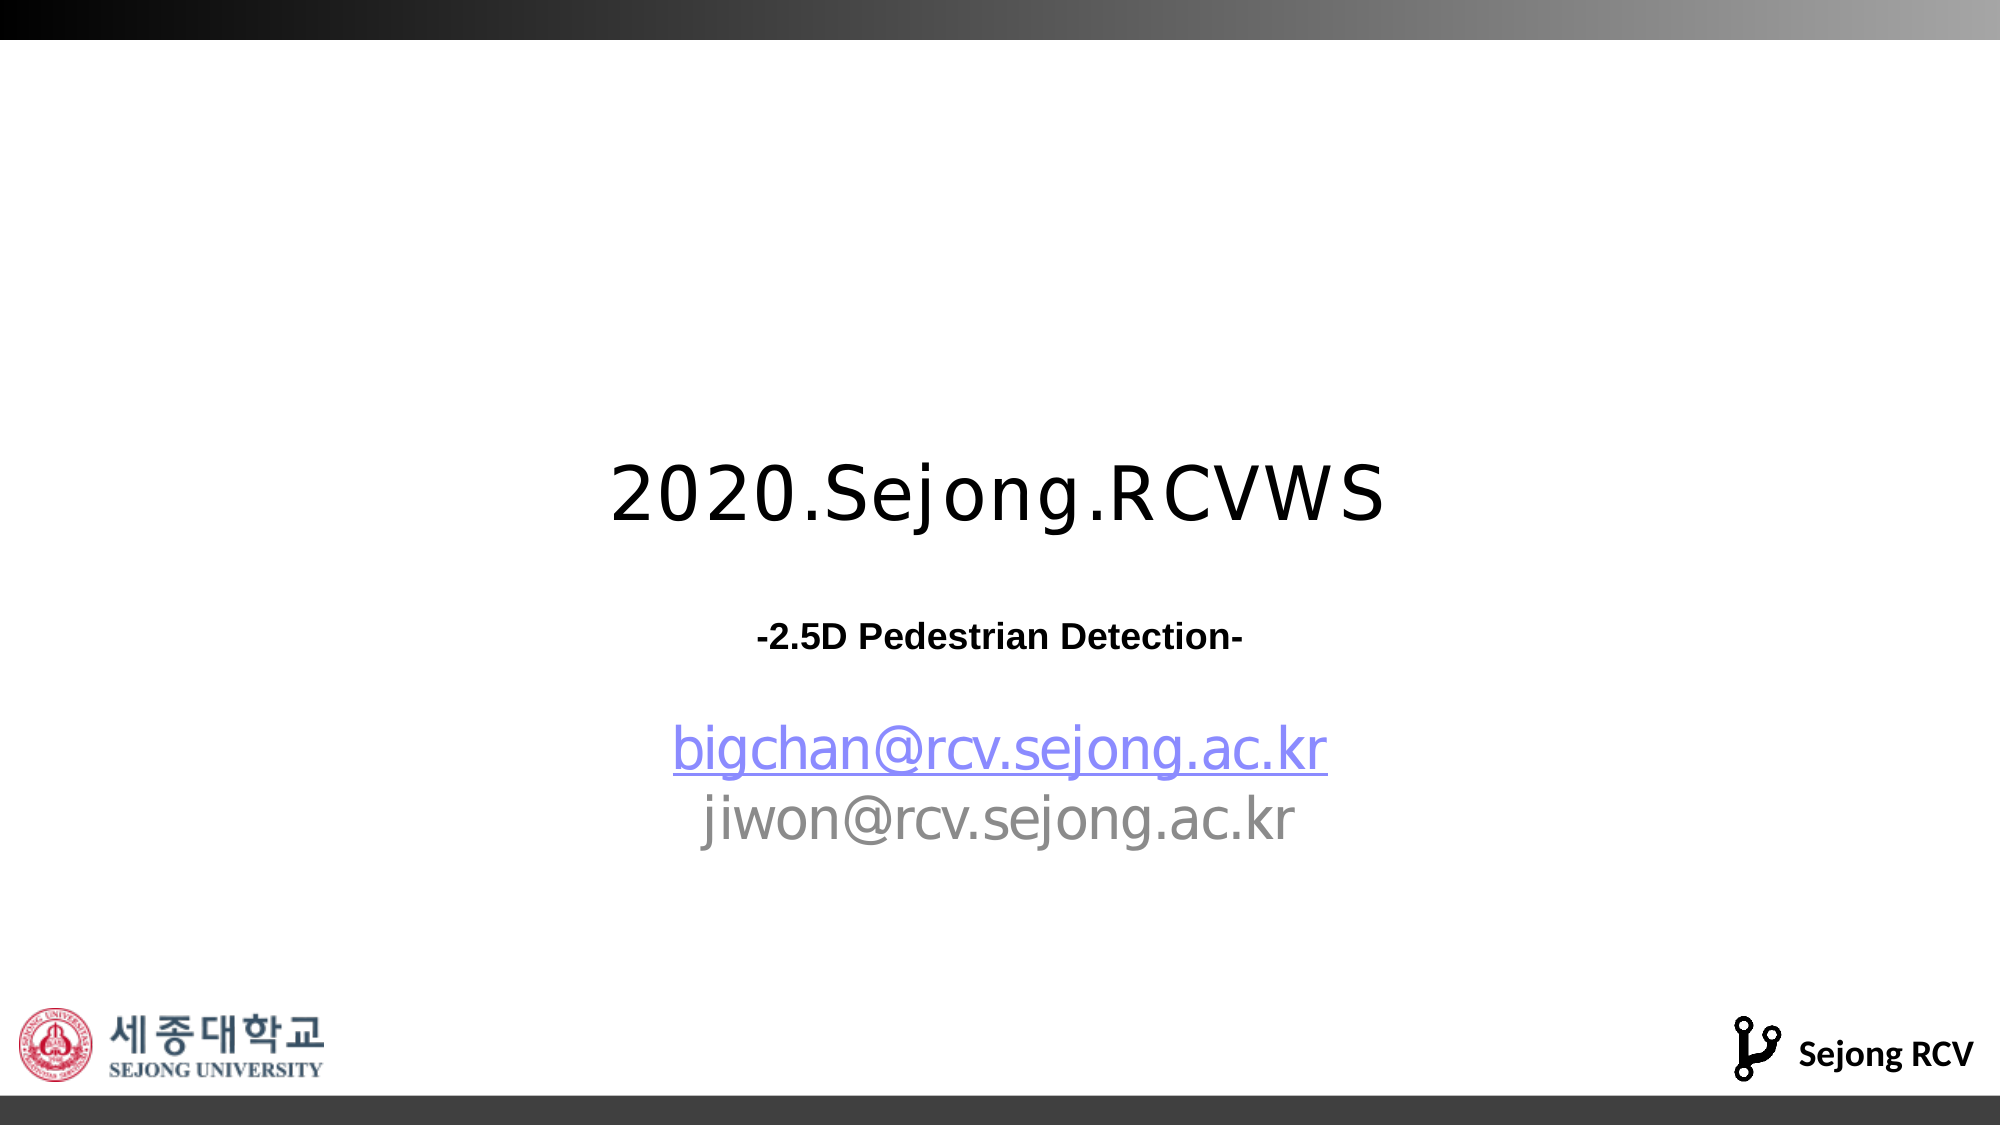

# 2020.Sejong.RCVWS
-2.5D Pedestrian Detection-

bigchan@rcv.sejong.ac.kr
jiwon@rcv.sejong.ac.kr